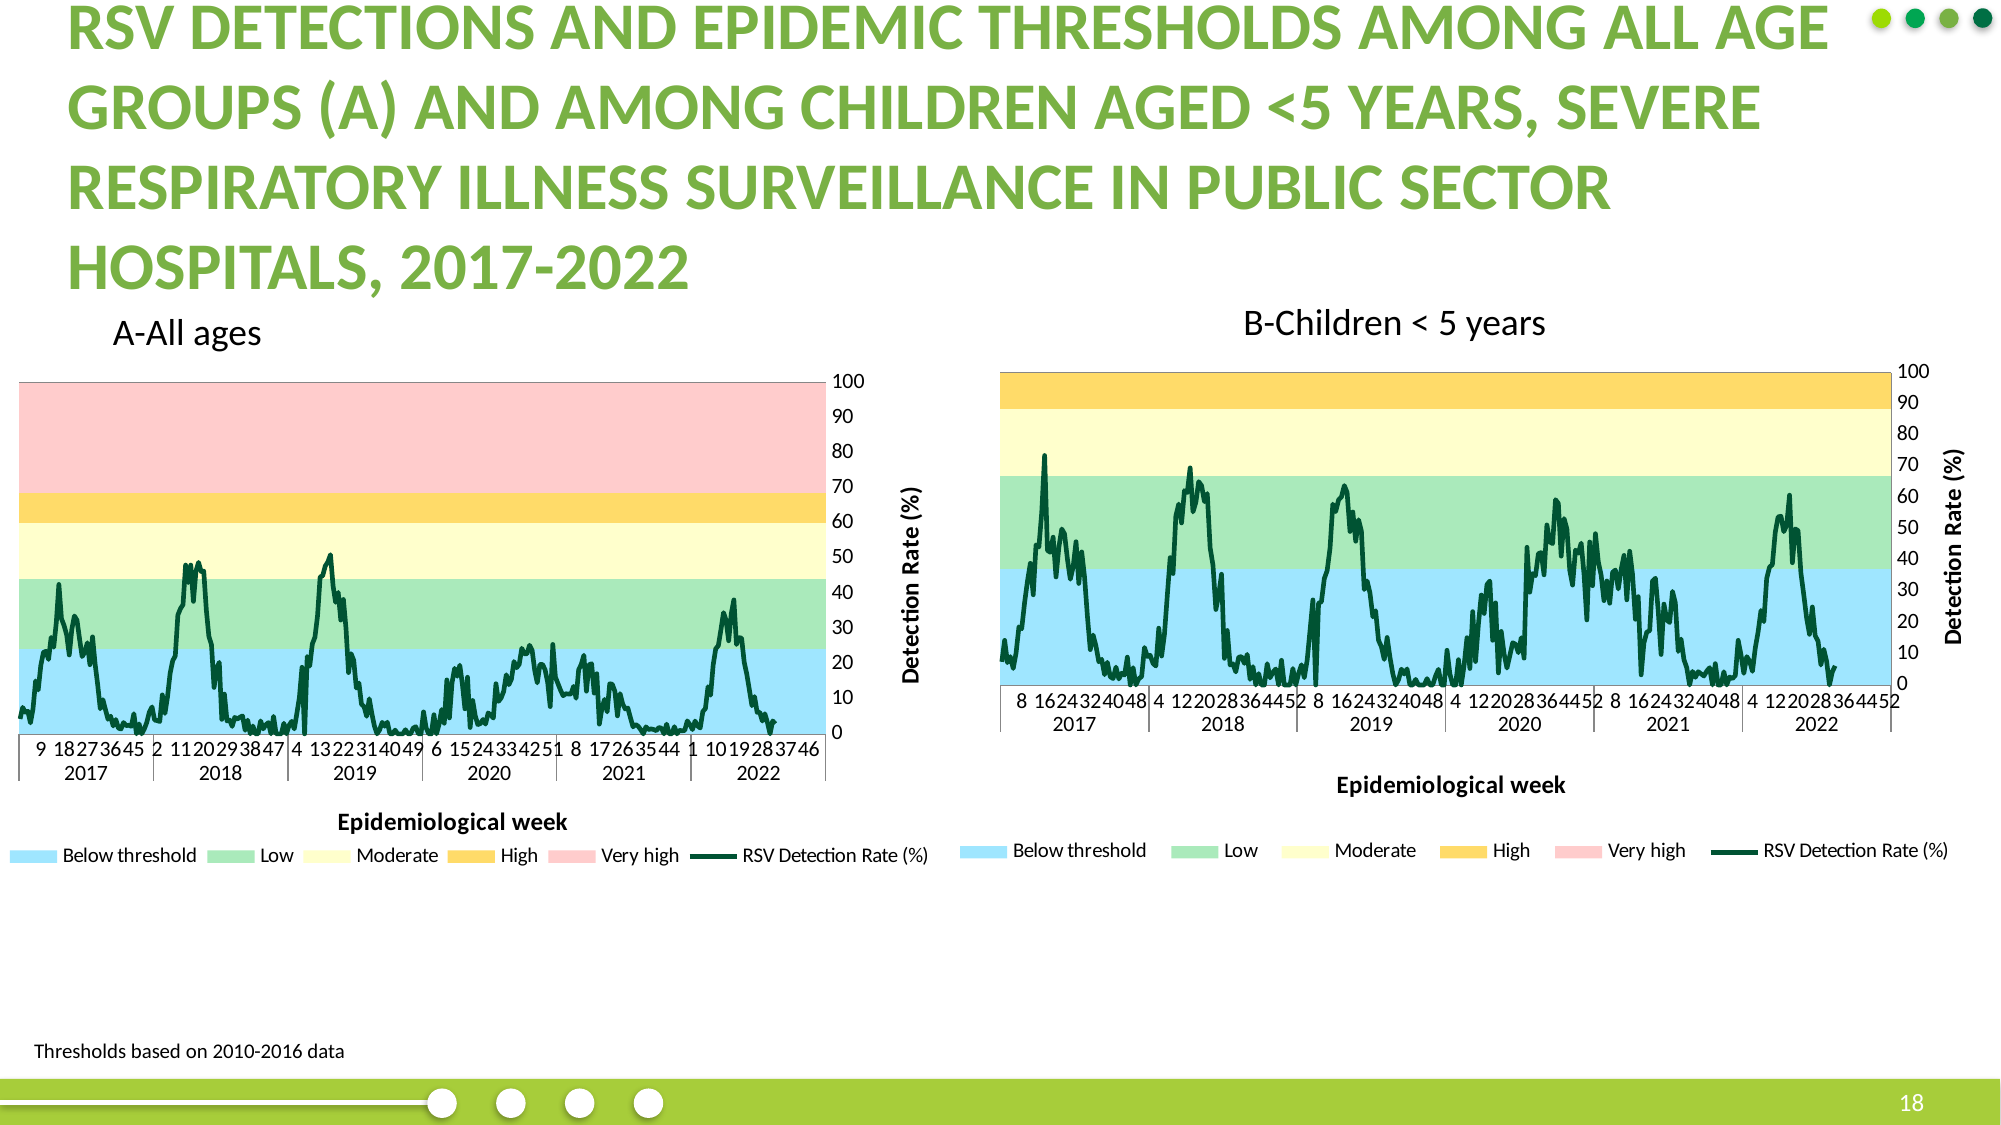

# RSV detections and epidemic thresholds among all age groups (A) and among children aged <5 years, severe respiratory illness surveillance in public sector hospitals, 2017-2022
B-Children < 5 years
A-All ages

### Chart

| Category | Below threshold | Low | Moderate | High | Very high | RSV Detection Rate (%) |
|---|---|---|---|---|---|---|
| 1 | 29.74 | 23.84 | 17.22 | 9.27 | 19.93 | 7.4074074074074066 |
| 2 | 29.74 | 23.84 | 17.22 | 9.27 | 19.93 | 14.285714285714285 |
| 3 | 29.74 | 23.84 | 17.22 | 9.27 | 19.93 | 7.142857142857142 |
| 4 | 29.74 | 23.84 | 17.22 | 9.27 | 19.93 | 9.090909090909092 |
| 5 | 29.74 | 23.84 | 17.22 | 9.27 | 19.93 | 5.263157894736842 |
| 6 | 29.74 | 23.84 | 17.22 | 9.27 | 19.93 | 10.16949152542373 |
| 7 | 29.74 | 23.84 | 17.22 | 9.27 | 19.93 | 18.64406779661017 |
| 8 | 29.74 | 23.84 | 17.22 | 9.27 | 19.93 | 18.0 |
| 9 | 29.74 | 23.84 | 17.22 | 9.27 | 19.93 | 26.41509433962264 |
| 10 | 29.74 | 23.84 | 17.22 | 9.27 | 19.93 | 33.33333333333333 |
| 11 | 29.74 | 23.84 | 17.22 | 9.27 | 19.93 | 38.983050847457626 |
| 12 | 29.74 | 23.84 | 17.22 | 9.27 | 19.93 | 28.888888888888886 |
| 13 | 29.74 | 23.84 | 17.22 | 9.27 | 19.93 | 44.89795918367347 |
| 14 | 29.74 | 23.84 | 17.22 | 9.27 | 19.93 | 44.18604651162791 |
| 15 | 29.74 | 23.84 | 17.22 | 9.27 | 19.93 | 55.26315789473685 |
| 16 | 29.74 | 23.84 | 17.22 | 9.27 | 19.93 | 73.52941176470588 |
| 17 | 29.74 | 23.84 | 17.22 | 9.27 | 19.93 | 43.13725490196079 |
| 18 | 29.74 | 23.84 | 17.22 | 9.27 | 19.93 | 42.5 |
| 19 | 29.74 | 23.84 | 17.22 | 9.27 | 19.93 | 47.368421052631575 |
| 20 | 29.74 | 23.84 | 17.22 | 9.27 | 19.93 | 34.61538461538461 |
| 21 | 29.74 | 23.84 | 17.22 | 9.27 | 19.93 | 44.11764705882353 |
| 22 | 29.74 | 23.84 | 17.22 | 9.27 | 19.93 | 50.0 |
| 23 | 29.74 | 23.84 | 17.22 | 9.27 | 19.93 | 48.4375 |
| 24 | 29.74 | 23.84 | 17.22 | 9.27 | 19.93 | 40.35087719298245 |
| 25 | 29.74 | 23.84 | 17.22 | 9.27 | 19.93 | 33.87096774193548 |
| 26 | 29.74 | 23.84 | 17.22 | 9.27 | 19.93 | 37.83783783783784 |
| 27 | 29.74 | 23.84 | 17.22 | 9.27 | 19.93 | 45.90163934426229 |
| 28 | 29.74 | 23.84 | 17.22 | 9.27 | 19.93 | 32.53012048192771 |
| 29 | 29.74 | 23.84 | 17.22 | 9.27 | 19.93 | 42.62295081967213 |
| 30 | 29.74 | 23.84 | 17.22 | 9.27 | 19.93 | 34.61538461538461 |
| 31 | 29.74 | 23.84 | 17.22 | 9.27 | 19.93 | 21.91780821917808 |
| 32 | 29.74 | 23.84 | 17.22 | 9.27 | 19.93 | 11.320754716981133 |
| 33 | 29.74 | 23.84 | 17.22 | 9.27 | 19.93 | 16.0 |
| 34 | 29.74 | 23.84 | 17.22 | 9.27 | 19.93 | 12.5 |
| 35 | 29.74 | 23.84 | 17.22 | 9.27 | 19.93 | 7.4074074074074066 |
| 36 | 29.74 | 23.84 | 17.22 | 9.27 | 19.93 | 8.21917808219178 |
| 37 | 29.74 | 23.84 | 17.22 | 9.27 | 19.93 | 3.278688524590164 |
| 38 | 29.74 | 23.84 | 17.22 | 9.27 | 19.93 | 7.2727272727272725 |
| 39 | 29.74 | 23.84 | 17.22 | 9.27 | 19.93 | 2.631578947368421 |
| 40 | 29.74 | 23.84 | 17.22 | 9.27 | 19.93 | 2.0408163265306123 |
| 41 | 29.74 | 23.84 | 17.22 | 9.27 | 19.93 | 5.714285714285714 |
| 42 | 29.74 | 23.84 | 17.22 | 9.27 | 19.93 | 1.9230769230769231 |
| 43 | 29.74 | 23.84 | 17.22 | 9.27 | 19.93 | 3.7735849056603774 |
| 44 | 29.74 | 23.84 | 17.22 | 9.27 | 19.93 | 3.1746031746031744 |
| 45 | 29.74 | 23.84 | 17.22 | 9.27 | 19.93 | 8.928571428571429 |
| 46 | 29.74 | 23.84 | 17.22 | 9.27 | 19.93 | 0.0 |
| 47 | 29.74 | 23.84 | 17.22 | 9.27 | 19.93 | 5.555555555555555 |
| 48 | 29.74 | 23.84 | 17.22 | 9.27 | 19.93 | 0.0 |
| 49 | 29.74 | 23.84 | 17.22 | 9.27 | 19.93 | 2.0 |
| 50 | 29.74 | 23.84 | 17.22 | 9.27 | 19.93 | 2.7027027027027026 |
| 51 | 29.74 | 23.84 | 17.22 | 9.27 | 19.93 | 12.0 |
| 52 | 29.74 | 23.84 | 17.22 | 9.27 | 19.93 | 9.090909090909092 |
| 1 | 29.74 | 23.84 | 17.22 | 9.27 | 19.93 | 9.523809523809524 |
| 2 | 29.74 | 23.84 | 17.22 | 9.27 | 19.93 | 6.896551724137931 |
| 3 | 29.74 | 23.84 | 17.22 | 9.27 | 19.93 | 6.0606060606060606 |
| 4 | 29.74 | 23.84 | 17.22 | 9.27 | 19.93 | 18.181818181818183 |
| 5 | 29.74 | 23.84 | 17.22 | 9.27 | 19.93 | 9.25925925925926 |
| 6 | 29.74 | 23.84 | 17.22 | 9.27 | 19.93 | 16.176470588235293 |
| 7 | 29.74 | 23.84 | 17.22 | 9.27 | 19.93 | 28.846153846153843 |
| 8 | 29.74 | 23.84 | 17.22 | 9.27 | 19.93 | 40.816326530612244 |
| 9 | 29.74 | 23.84 | 17.22 | 9.27 | 19.93 | 35.714285714285715 |
| 10 | 29.74 | 23.84 | 17.22 | 9.27 | 19.93 | 54.166666666666664 |
| 11 | 29.74 | 23.84 | 17.22 | 9.27 | 19.93 | 57.971014492753625 |
| 12 | 29.74 | 23.84 | 17.22 | 9.27 | 19.93 | 51.92307692307693 |
| 13 | 29.74 | 23.84 | 17.22 | 9.27 | 19.93 | 62.295081967213115 |
| 14 | 29.74 | 23.84 | 17.22 | 9.27 | 19.93 | 61.64383561643836 |
| 15 | 29.74 | 23.84 | 17.22 | 9.27 | 19.93 | 69.56521739130434 |
| 16 | 29.74 | 23.84 | 17.22 | 9.27 | 19.93 | 55.434782608695656 |
| 17 | 29.74 | 23.84 | 17.22 | 9.27 | 19.93 | 58.536585365853654 |
| 18 | 29.74 | 23.84 | 17.22 | 9.27 | 19.93 | 65.15151515151516 |
| 19 | 29.74 | 23.84 | 17.22 | 9.27 | 19.93 | 63.85542168674698 |
| 20 | 29.74 | 23.84 | 17.22 | 9.27 | 19.93 | 58.75 |
| 21 | 29.74 | 23.84 | 17.22 | 9.27 | 19.93 | 61.33333333333333 |
| 22 | 29.74 | 23.84 | 17.22 | 9.27 | 19.93 | 43.93939393939394 |
| 23 | 29.74 | 23.84 | 17.22 | 9.27 | 19.93 | 38.35616438356164 |
| 24 | 29.74 | 23.84 | 17.22 | 9.27 | 19.93 | 24.193548387096776 |
| 25 | 29.74 | 23.84 | 17.22 | 9.27 | 19.93 | 28.846153846153843 |
| 26 | 29.74 | 23.84 | 17.22 | 9.27 | 19.93 | 35.483870967741936 |
| 27 | 29.74 | 23.84 | 17.22 | 9.27 | 19.93 | 8.51063829787234 |
| 28 | 29.74 | 23.84 | 17.22 | 9.27 | 19.93 | 17.46031746031746 |
| 29 | 29.74 | 23.84 | 17.22 | 9.27 | 19.93 | 6.382978723404255 |
| 30 | 29.74 | 23.84 | 17.22 | 9.27 | 19.93 | 6.779661016949152 |
| 31 | 29.74 | 23.84 | 17.22 | 9.27 | 19.93 | 4.166666666666666 |
| 32 | 29.74 | 23.84 | 17.22 | 9.27 | 19.93 | 8.88888888888889 |
| 33 | 29.74 | 23.84 | 17.22 | 9.27 | 19.93 | 9.090909090909092 |
| 34 | 29.74 | 23.84 | 17.22 | 9.27 | 19.93 | 6.896551724137931 |
| 35 | 29.74 | 23.84 | 17.22 | 9.27 | 19.93 | 9.803921568627452 |
| 36 | 29.74 | 23.84 | 17.22 | 9.27 | 19.93 | 1.7857142857142856 |
| 37 | 29.74 | 23.84 | 17.22 | 9.27 | 19.93 | 5.88235294117647 |
| 38 | 29.74 | 23.84 | 17.22 | 9.27 | 19.93 | 0.0 |
| 39 | 29.74 | 23.84 | 17.22 | 9.27 | 19.93 | 3.6363636363636362 |
| 40 | 29.74 | 23.84 | 17.22 | 9.27 | 19.93 | 0.0 |
| 41 | 29.74 | 23.84 | 17.22 | 9.27 | 19.93 | 0.0 |
| 42 | 29.74 | 23.84 | 17.22 | 9.27 | 19.93 | 6.8181818181818175 |
| 43 | 29.74 | 23.84 | 17.22 | 9.27 | 19.93 | 2.272727272727273 |
| 44 | 29.74 | 23.84 | 17.22 | 9.27 | 19.93 | 4.081632653061225 |
| 45 | 29.74 | 23.84 | 17.22 | 9.27 | 19.93 | 5.128205128205128 |
| 46 | 29.74 | 23.84 | 17.22 | 9.27 | 19.93 | 0.0 |
| 47 | 29.74 | 23.84 | 17.22 | 9.27 | 19.93 | 7.894736842105263 |
| 48 | 29.74 | 23.84 | 17.22 | 9.27 | 19.93 | 0.0 |
| 49 | 29.74 | 23.84 | 17.22 | 9.27 | 19.93 | 0.0 |
| 50 | 29.74 | 23.84 | 17.22 | 9.27 | 19.93 | 0.0 |
| 51 | 29.74 | 23.84 | 17.22 | 9.27 | 19.93 | 5.263157894736842 |
| 52 | 29.74 | 23.84 | 17.22 | 9.27 | 19.93 | 0.0 |
| 1 | 29.74 | 23.84 | 17.22 | 9.27 | 19.93 | 3.7037037037037033 |
| 2 | 29.74 | 23.84 | 17.22 | 9.27 | 19.93 | 6.451612903225806 |
| 3 | 29.74 | 23.84 | 17.22 | 9.27 | 19.93 | 2.3255813953488373 |
| 4 | 29.74 | 23.84 | 17.22 | 9.27 | 19.93 | 8.0 |
| 5 | 29.74 | 23.84 | 17.22 | 9.27 | 19.93 | 17.391304347826086 |
| 6 | 29.74 | 23.84 | 17.22 | 9.27 | 19.93 | 27.27272727272727 |
| 7 | 29.74 | 23.84 | 17.22 | 9.27 | 19.93 | 0.0 |
| 8 | 29.74 | 23.84 | 17.22 | 9.27 | 19.93 | 26.21359223300971 |
| 9 | 29.74 | 23.84 | 17.22 | 9.27 | 19.93 | 26.666666666666668 |
| 10 | 29.74 | 23.84 | 17.22 | 9.27 | 19.93 | 34.090909090909086 |
| 11 | 29.74 | 23.84 | 17.22 | 9.27 | 19.93 | 36.61971830985916 |
| 12 | 29.74 | 23.84 | 17.22 | 9.27 | 19.93 | 43.83561643835616 |
| 13 | 29.74 | 23.84 | 17.22 | 9.27 | 19.93 | 57.95454545454546 |
| 14 | 29.74 | 23.84 | 17.22 | 9.27 | 19.93 | 55.55555555555556 |
| 15 | 29.74 | 23.84 | 17.22 | 9.27 | 19.93 | 59.34065934065934 |
| 16 | 29.74 | 23.84 | 17.22 | 9.27 | 19.93 | 60.24096385542169 |
| 17 | 29.74 | 23.84 | 17.22 | 9.27 | 19.93 | 63.888888888888886 |
| 18 | 29.74 | 23.84 | 17.22 | 9.27 | 19.93 | 61.66666666666667 |
| 19 | 29.74 | 23.84 | 17.22 | 9.27 | 19.93 | 49.18032786885246 |
| 20 | 29.74 | 23.84 | 17.22 | 9.27 | 19.93 | 55.42168674698795 |
| 21 | 29.74 | 23.84 | 17.22 | 9.27 | 19.93 | 46.05263157894737 |
| 22 | 29.74 | 23.84 | 17.22 | 9.27 | 19.93 | 52.94117647058824 |
| 23 | 29.74 | 23.84 | 17.22 | 9.27 | 19.93 | 49.333333333333336 |
| 24 | 29.74 | 23.84 | 17.22 | 9.27 | 19.93 | 30.555555555555557 |
| 25 | 29.74 | 23.84 | 17.22 | 9.27 | 19.93 | 33.33333333333333 |
| 26 | 29.74 | 23.84 | 17.22 | 9.27 | 19.93 | 29.508196721311474 |
| 27 | 29.74 | 23.84 | 17.22 | 9.27 | 19.93 | 21.818181818181817 |
| 28 | 29.74 | 23.84 | 17.22 | 9.27 | 19.93 | 23.809523809523807 |
| 29 | 29.74 | 23.84 | 17.22 | 9.27 | 19.93 | 14.285714285714285 |
| 30 | 29.74 | 23.84 | 17.22 | 9.27 | 19.93 | 12.244897959183673 |
| 31 | 29.74 | 23.84 | 17.22 | 9.27 | 19.93 | 8.16326530612245 |
| 32 | 29.74 | 23.84 | 17.22 | 9.27 | 19.93 | 15.217391304347828 |
| 33 | 29.74 | 23.84 | 17.22 | 9.27 | 19.93 | 8.928571428571429 |
| 34 | 29.74 | 23.84 | 17.22 | 9.27 | 19.93 | 3.6363636363636362 |
| 35 | 29.74 | 23.84 | 17.22 | 9.27 | 19.93 | 0.0 |
| 36 | 29.74 | 23.84 | 17.22 | 9.27 | 19.93 | 1.6666666666666667 |
| 37 | 29.74 | 23.84 | 17.22 | 9.27 | 19.93 | 5.084745762711865 |
| 38 | 29.74 | 23.84 | 17.22 | 9.27 | 19.93 | 3.508771929824561 |
| 39 | 29.74 | 23.84 | 17.22 | 9.27 | 19.93 | 5.128205128205128 |
| 40 | 29.74 | 23.84 | 17.22 | 9.27 | 19.93 | 0.0 |
| 41 | 29.74 | 23.84 | 17.22 | 9.27 | 19.93 | 0.0 |
| 42 | 29.74 | 23.84 | 17.22 | 9.27 | 19.93 | 1.7857142857142856 |
| 43 | 29.74 | 23.84 | 17.22 | 9.27 | 19.93 | 0.0 |
| 44 | 29.74 | 23.84 | 17.22 | 9.27 | 19.93 | 0.0 |
| 45 | 29.74 | 23.84 | 17.22 | 9.27 | 19.93 | 0.0 |
| 46 | 29.74 | 23.84 | 17.22 | 9.27 | 19.93 | 2.0408163265306123 |
| 47 | 29.74 | 23.84 | 17.22 | 9.27 | 19.93 | 0.0 |
| 48 | 29.74 | 23.84 | 17.22 | 9.27 | 19.93 | 0.0 |
| 49 | 29.74 | 23.84 | 17.22 | 9.27 | 19.93 | 2.941176470588235 |
| 50 | 29.74 | 23.84 | 17.22 | 9.27 | 19.93 | 5.0 |
| 51 | 29.74 | 23.84 | 17.22 | 9.27 | 19.93 | 0.0 |
| 52 | 29.74 | 23.84 | 17.22 | 9.27 | 19.93 | 0.0 |
| 1 | 29.74 | 23.84 | 17.22 | 9.27 | 19.93 | 11.11111111111111 |
| 2 | 29.74 | 23.84 | 17.22 | 9.27 | 19.93 | 3.571428571428571 |
| 3 | 29.74 | 23.84 | 17.22 | 9.27 | 19.93 | 0.0 |
| 4 | 29.74 | 23.84 | 17.22 | 9.27 | 19.93 | 0.0 |
| 5 | 29.74 | 23.84 | 17.22 | 9.27 | 19.93 | 8.108108108108109 |
| 6 | 29.74 | 23.84 | 17.22 | 9.27 | 19.93 | 0.0 |
| 7 | 29.74 | 23.84 | 17.22 | 9.27 | 19.93 | 6.451612903225806 |
| 8 | 29.74 | 23.84 | 17.22 | 9.27 | 19.93 | 15.151515151515152 |
| 9 | 29.74 | 23.84 | 17.22 | 9.27 | 19.93 | 5.263157894736842 |
| 10 | 29.74 | 23.84 | 17.22 | 9.27 | 19.93 | 23.52941176470588 |
| 11 | 29.74 | 23.84 | 17.22 | 9.27 | 19.93 | 7.5 |
| 12 | 29.74 | 23.84 | 17.22 | 9.27 | 19.93 | 19.565217391304348 |
| 13 | 29.74 | 23.84 | 17.22 | 9.27 | 19.93 | 28.8135593220339 |
| 14 | 29.74 | 23.84 | 17.22 | 9.27 | 19.93 | 22.916666666666664 |
| 15 | 29.74 | 23.84 | 17.22 | 9.27 | 19.93 | 32.142857142857146 |
| 16 | 29.74 | 23.84 | 17.22 | 9.27 | 19.93 | 33.33333333333333 |
| 17 | 29.74 | 23.84 | 17.22 | 9.27 | 19.93 | 14.285714285714285 |
| 18 | 29.74 | 23.84 | 17.22 | 9.27 | 19.93 | 26.31578947368421 |
| 19 | 29.74 | 23.84 | 17.22 | 9.27 | 19.93 | 3.8461538461538463 |
| 20 | 29.74 | 23.84 | 17.22 | 9.27 | 19.93 | 17.142857142857142 |
| 21 | 29.74 | 23.84 | 17.22 | 9.27 | 19.93 | 10.0 |
| 22 | 29.74 | 23.84 | 17.22 | 9.27 | 19.93 | 5.405405405405405 |
| 23 | 29.74 | 23.84 | 17.22 | 9.27 | 19.93 | 9.375 |
| 24 | 29.74 | 23.84 | 17.22 | 9.27 | 19.93 | 13.513513513513514 |
| 25 | 29.74 | 23.84 | 17.22 | 9.27 | 19.93 | 13.043478260869565 |
| 26 | 29.74 | 23.84 | 17.22 | 9.27 | 19.93 | 10.344827586206897 |
| 27 | 29.74 | 23.84 | 17.22 | 9.27 | 19.93 | 15.151515151515152 |
| 28 | 29.74 | 23.84 | 17.22 | 9.27 | 19.93 | 8.571428571428571 |
| 29 | 29.74 | 23.84 | 17.22 | 9.27 | 19.93 | 44.11764705882353 |
| 30 | 29.74 | 23.84 | 17.22 | 9.27 | 19.93 | 29.72972972972973 |
| 31 | 29.74 | 23.84 | 17.22 | 9.27 | 19.93 | 35.714285714285715 |
| 32 | 29.74 | 23.84 | 17.22 | 9.27 | 19.93 | 35.0 |
| 33 | 29.74 | 23.84 | 17.22 | 9.27 | 19.93 | 42.10526315789473 |
| 34 | 29.74 | 23.84 | 17.22 | 9.27 | 19.93 | 42.42424242424242 |
| 35 | 29.74 | 23.84 | 17.22 | 9.27 | 19.93 | 35.294117647058826 |
| 36 | 29.74 | 23.84 | 17.22 | 9.27 | 19.93 | 51.28205128205128 |
| 37 | 29.74 | 23.84 | 17.22 | 9.27 | 19.93 | 45.83333333333333 |
| 38 | 29.74 | 23.84 | 17.22 | 9.27 | 19.93 | 45.28301886792453 |
| 39 | 29.74 | 23.84 | 17.22 | 9.27 | 19.93 | 59.375 |
| 40 | 29.74 | 23.84 | 17.22 | 9.27 | 19.93 | 58.139534883720934 |
| 41 | 29.74 | 23.84 | 17.22 | 9.27 | 19.93 | 41.269841269841265 |
| 42 | 29.74 | 23.84 | 17.22 | 9.27 | 19.93 | 53.333333333333336 |
| 43 | 29.74 | 23.84 | 17.22 | 9.27 | 19.93 | 50.0 |
| 44 | 29.74 | 23.84 | 17.22 | 9.27 | 19.93 | 36.666666666666664 |
| 45 | 29.74 | 23.84 | 17.22 | 9.27 | 19.93 | 32.0 |
| 46 | 29.74 | 23.84 | 17.22 | 9.27 | 19.93 | 43.24324324324324 |
| 47 | 29.74 | 23.84 | 17.22 | 9.27 | 19.93 | 42.22222222222222 |
| 48 | 29.74 | 23.84 | 17.22 | 9.27 | 19.93 | 45.45454545454545 |
| 49 | 29.74 | 23.84 | 17.22 | 9.27 | 19.93 | 35.483870967741936 |
| 50 | 29.74 | 23.84 | 17.22 | 9.27 | 19.93 | 20.833333333333336 |
| 51 | 29.74 | 23.84 | 17.22 | 9.27 | 19.93 | 45.83333333333333 |
| 52 | 29.74 | 23.84 | 17.22 | 9.27 | 19.93 | 31.818181818181817 |
| 1 | 29.74 | 23.84 | 17.22 | 9.27 | 19.93 | 48.484848484848484 |
| 2 | 29.74 | 23.84 | 17.22 | 9.27 | 19.93 | 39.39393939393939 |
| 3 | 29.74 | 23.84 | 17.22 | 9.27 | 19.93 | 35.294117647058826 |
| 4 | 29.74 | 23.84 | 17.22 | 9.27 | 19.93 | 27.027027027027028 |
| 5 | 29.74 | 23.84 | 17.22 | 9.27 | 19.93 | 33.33333333333333 |
| 6 | 29.74 | 23.84 | 17.22 | 9.27 | 19.93 | 26.190476190476193 |
| 7 | 29.74 | 23.84 | 17.22 | 9.27 | 19.93 | 36.11111111111111 |
| 8 | 29.74 | 23.84 | 17.22 | 9.27 | 19.93 | 36.84210526315789 |
| 9 | 29.74 | 23.84 | 17.22 | 9.27 | 19.93 | 30.76923076923077 |
| 10 | 29.74 | 23.84 | 17.22 | 9.27 | 19.93 | 36.95652173913043 |
| 11 | 29.74 | 23.84 | 17.22 | 9.27 | 19.93 | 41.509433962264154 |
| 12 | 29.74 | 23.84 | 17.22 | 9.27 | 19.93 | 27.27272727272727 |
| 13 | 29.74 | 23.84 | 17.22 | 9.27 | 19.93 | 42.857142857142854 |
| 14 | 29.74 | 23.84 | 17.22 | 9.27 | 19.93 | 35.483870967741936 |
| 15 | 29.74 | 23.84 | 17.22 | 9.27 | 19.93 | 21.052631578947366 |
| 16 | 29.74 | 23.84 | 17.22 | 9.27 | 19.93 | 28.30188679245283 |
| 17 | 29.74 | 23.84 | 17.22 | 9.27 | 19.93 | 3.225806451612903 |
| 18 | 29.74 | 23.84 | 17.22 | 9.27 | 19.93 | 13.461538461538462 |
| 19 | 29.74 | 23.84 | 17.22 | 9.27 | 19.93 | 16.94915254237288 |
| 20 | 29.74 | 23.84 | 17.22 | 9.27 | 19.93 | 17.391304347826086 |
| 21 | 29.74 | 23.84 | 17.22 | 9.27 | 19.93 | 33.3333333333333 |
| 22 | 29.74 | 23.84 | 17.22 | 9.27 | 19.93 | 34.21052631578947 |
| 23 | 29.74 | 23.84 | 17.22 | 9.27 | 19.93 | 23.88059701492537 |
| 24 | 29.74 | 23.84 | 17.22 | 9.27 | 19.93 | 9.75609756097561 |
| 25 | 29.74 | 23.84 | 17.22 | 9.27 | 19.93 | 25.925925925925924 |
| 26 | 29.74 | 23.84 | 17.22 | 9.27 | 19.93 | 20.833333333333336 |
| 27 | 29.74 | 23.84 | 17.22 | 9.27 | 19.93 | 20.0 |
| 28 | 29.74 | 23.84 | 17.22 | 9.27 | 19.93 | 30.0 |
| 29 | 29.74 | 23.84 | 17.22 | 9.27 | 19.93 | 26.31578947368421 |
| 30 | 29.74 | 23.84 | 17.22 | 9.27 | 19.93 | 10.714285714285714 |
| 31 | 29.74 | 23.84 | 17.22 | 9.27 | 19.93 | 14.705882352941178 |
| 32 | 29.74 | 23.84 | 17.22 | 9.27 | 19.93 | 8.108108108108109 |
| 33 | 29.74 | 23.84 | 17.22 | 9.27 | 19.93 | 5.555555555555555 |
| 34 | 29.74 | 23.84 | 17.22 | 9.27 | 19.93 | 0.0 |
| 35 | 29.74 | 23.84 | 17.22 | 9.27 | 19.93 | 4.3478260869565215 |
| 36 | 29.74 | 23.84 | 17.22 | 9.27 | 19.93 | 2.4390243902439024 |
| 37 | 29.74 | 23.84 | 17.22 | 9.27 | 19.93 | 4.25531914893617 |
| 38 | 29.74 | 23.84 | 17.22 | 9.27 | 19.93 | 3.571428571428571 |
| 39 | 29.74 | 23.84 | 17.22 | 9.27 | 19.93 | 2.857142857142857 |
| 40 | 29.74 | 23.84 | 17.22 | 9.27 | 19.93 | 4.444444444444445 |
| 41 | 29.74 | 23.84 | 17.22 | 9.27 | 19.93 | 5.555555555555555 |
| 42 | 29.74 | 23.84 | 17.22 | 9.27 | 19.93 | 0.0 |
| 43 | 29.74 | 23.84 | 17.22 | 9.27 | 19.93 | 6.8181818181818175 |
| 44 | 29.74 | 23.84 | 17.22 | 9.27 | 19.93 | 0.0 |
| 45 | 29.74 | 23.84 | 17.22 | 9.27 | 19.93 | 0.0 |
| 46 | 29.74 | 23.84 | 17.22 | 9.27 | 19.93 | 4.225352112676056 |
| 47 | 29.74 | 23.84 | 17.22 | 9.27 | 19.93 | 0.0 |
| 48 | 29.74 | 23.84 | 17.22 | 9.27 | 19.93 | 2.564102564102564 |
| 49 | 29.74 | 23.84 | 17.22 | 9.27 | 19.93 | 2.0408163265306123 |
| 50 | 29.74 | 23.84 | 17.22 | 9.27 | 19.93 | 3.0303030303030303 |
| 51 | 29.74 | 23.84 | 17.22 | 9.27 | 19.93 | 14.285714285714285 |
| 52 | 29.74 | 23.84 | 17.22 | 9.27 | 19.93 | 9.523809523809524 |
| 1 | 29.74 | 23.84 | 17.22 | 9.27 | 19.93 | 3.7037037037037033 |
| 2 | 29.74 | 23.84 | 17.22 | 9.27 | 19.93 | 9.090909090909092 |
| 3 | 29.74 | 23.84 | 17.22 | 9.27 | 19.93 | 7.6923076923076925 |
| 4 | 29.74 | 23.84 | 17.22 | 9.27 | 19.93 | 4.3478260869565215 |
| 5 | 29.74 | 23.84 | 17.22 | 9.27 | 19.93 | 11.864406779661017 |
| 6 | 29.74 | 23.84 | 17.22 | 9.27 | 19.93 | 17.02127659574468 |
| 7 | 29.74 | 23.84 | 17.22 | 9.27 | 19.93 | 23.88059701492537 |
| 8 | 29.74 | 23.84 | 17.22 | 9.27 | 19.93 | 20.28985507246377 |
| 9 | 29.74 | 23.84 | 17.22 | 9.27 | 19.93 | 34.146341463414636 |
| 10 | 29.74 | 23.84 | 17.22 | 9.27 | 19.93 | 37.80487804878049 |
| 11 | 29.74 | 23.84 | 17.22 | 9.27 | 19.93 | 38.54166666666667 |
| 12 | 29.74 | 23.84 | 17.22 | 9.27 | 19.93 | 48.888888888888886 |
| 13 | 29.74 | 23.84 | 17.22 | 9.27 | 19.93 | 53.84615384615385 |
| 14 | 29.74 | 23.84 | 17.22 | 9.27 | 19.93 | 54.054054054054056 |
| 15 | 29.74 | 23.84 | 17.22 | 9.27 | 19.93 | 49.122807017543856 |
| 16 | 29.74 | 23.84 | 17.22 | 9.27 | 19.93 | 51.162790697674424 |
| 17 | 29.74 | 23.84 | 17.22 | 9.27 | 19.93 | 60.810810810810814 |
| 18 | 29.74 | 23.84 | 17.22 | 9.27 | 19.93 | 39.175257731958766 |
| 19 | 29.74 | 23.84 | 17.22 | 9.27 | 19.93 | 50.0 |
| 20 | 29.74 | 23.84 | 17.22 | 9.27 | 19.93 | 49.48453608247423 |
| 21 | 29.74 | 23.84 | 17.22 | 9.27 | 19.93 | 35.78947368421053 |
| 22 | 29.74 | 23.84 | 17.22 | 9.27 | 19.93 | 28.888888888888886 |
| 23 | 29.74 | 23.84 | 17.22 | 9.27 | 19.93 | 21.35922330097087 |
| 24 | 29.74 | 23.84 | 17.22 | 9.27 | 19.93 | 16.216216216216218 |
| 25 | 29.74 | 23.84 | 17.22 | 9.27 | 19.93 | 25.0 |
| 26 | 29.74 | 23.84 | 17.22 | 9.27 | 19.93 | 15.789473684210526 |
| 27 | 29.74 | 23.84 | 17.22 | 9.27 | 19.93 | 14.000000000000002 |
| 28 | 29.74 | 23.84 | 17.22 | 9.27 | 19.93 | 6.382978723404255 |
| 29 | 29.74 | 23.84 | 17.22 | 9.27 | 19.93 | 11.428571428571429 |
| 30 | 29.74 | 23.84 | 17.22 | 9.27 | 19.93 | 7.547169811320755 |
| 31 | 29.74 | 23.84 | 17.22 | 9.27 | 19.93 | 0.0 |
| 32 | 29.74 | 23.84 | 17.22 | 9.27 | 19.93 | 4.25531914893617 |
| 33 | 29.74 | 23.84 | 17.22 | 9.27 | 19.93 | 6.122448979591836 |
| 34 | 29.74 | 23.84 | 17.22 | 9.27 | 19.93 | None |
| 35 | 29.74 | 23.84 | 17.22 | 9.27 | 19.93 | None |
| 36 | 29.74 | 23.84 | 17.22 | 9.27 | 19.93 | None |
| 37 | 29.74 | 23.84 | 17.22 | 9.27 | 19.93 | None |
| 38 | 29.74 | 23.84 | 17.22 | 9.27 | 19.93 | None |
| 39 | 29.74 | 23.84 | 17.22 | 9.27 | 19.93 | None |
| 40 | 29.74 | 23.84 | 17.22 | 9.27 | 19.93 | None |
| 41 | 29.74 | 23.84 | 17.22 | 9.27 | 19.93 | None |
| 42 | 29.74 | 23.84 | 17.22 | 9.27 | 19.93 | None |
| 43 | 29.74 | 23.84 | 17.22 | 9.27 | 19.93 | None |
| 44 | 29.74 | 23.84 | 17.22 | 9.27 | 19.93 | None |
| 45 | 29.74 | 23.84 | 17.22 | 9.27 | 19.93 | None |
| 46 | 29.74 | 23.84 | 17.22 | 9.27 | 19.93 | None |
| 47 | 29.74 | 23.84 | 17.22 | 9.27 | 19.93 | None |
| 48 | 29.74 | 23.84 | 17.22 | 9.27 | 19.93 | None |
| 49 | 29.74 | 23.84 | 17.22 | 9.27 | 19.93 | None |
| 50 | 29.74 | 23.84 | 17.22 | 9.27 | 19.93 | None |
| 51 | 29.74 | 23.84 | 17.22 | 9.27 | 19.93 | None |
| 52 | 29.74 | 23.84 | 17.22 | 9.27 | 19.93 | None |

### Chart

| Category | Below threshold | Low | Moderate | High | Very high | RSV Detection Rate (%) |
|---|---|---|---|---|---|---|
| 1 | 19.45 | 15.8 | 12.74 | 7.02 | 44.99 | 4.25531914893617 |
| 2 | 19.45 | 15.8 | 12.74 | 7.02 | 44.99 | 7.547169811320755 |
| 3 | 19.45 | 15.8 | 12.74 | 7.02 | 44.99 | 6.172839506172839 |
| 4 | 19.45 | 15.8 | 12.74 | 7.02 | 44.99 | 6.451612903225806 |
| 5 | 19.45 | 15.8 | 12.74 | 7.02 | 44.99 | 3.125 |
| 6 | 19.45 | 15.8 | 12.74 | 7.02 | 44.99 | 7.142857142857142 |
| 7 | 19.45 | 15.8 | 12.74 | 7.02 | 44.99 | 15.11627906976744 |
| 8 | 19.45 | 15.8 | 12.74 | 7.02 | 44.99 | 12.5 |
| 9 | 19.45 | 15.8 | 12.74 | 7.02 | 44.99 | 19.480519480519483 |
| 10 | 19.45 | 15.8 | 12.74 | 7.02 | 44.99 | 23.232323232323232 |
| 11 | 19.45 | 15.8 | 12.74 | 7.02 | 44.99 | 23.52941176470588 |
| 12 | 19.45 | 15.8 | 12.74 | 7.02 | 44.99 | 21.21212121212121 |
| 13 | 19.45 | 15.8 | 12.74 | 7.02 | 44.99 | 27.500000000000004 |
| 14 | 19.45 | 15.8 | 12.74 | 7.02 | 44.99 | 24.691358024691358 |
| 15 | 19.45 | 15.8 | 12.74 | 7.02 | 44.99 | 31.88405797101449 |
| 16 | 19.45 | 15.8 | 12.74 | 7.02 | 44.99 | 42.62295081967213 |
| 17 | 19.45 | 15.8 | 12.74 | 7.02 | 44.99 | 32.83582089552239 |
| 18 | 19.45 | 15.8 | 12.74 | 7.02 | 44.99 | 30.909090909090907 |
| 19 | 19.45 | 15.8 | 12.74 | 7.02 | 44.99 | 28.225806451612907 |
| 20 | 19.45 | 15.8 | 12.74 | 7.02 | 44.99 | 22.48062015503876 |
| 21 | 19.45 | 15.8 | 12.74 | 7.02 | 44.99 | 29.807692307692307 |
| 22 | 19.45 | 15.8 | 12.74 | 7.02 | 44.99 | 33.6363636363636 |
| 23 | 19.45 | 15.8 | 12.74 | 7.02 | 44.99 | 32.407407407407405 |
| 24 | 19.45 | 15.8 | 12.74 | 7.02 | 44.99 | 26.96629213483146 |
| 25 | 19.45 | 15.8 | 12.74 | 7.02 | 44.99 | 22.033898305084744 |
| 26 | 19.45 | 15.8 | 12.74 | 7.02 | 44.99 | 23.25581395348837 |
| 27 | 19.45 | 15.8 | 12.74 | 7.02 | 44.99 | 25.961538461538463 |
| 28 | 19.45 | 15.8 | 12.74 | 7.02 | 44.99 | 19.708029197080293 |
| 29 | 19.45 | 15.8 | 12.74 | 7.02 | 44.99 | 27.659574468085108 |
| 30 | 19.45 | 15.8 | 12.74 | 7.02 | 44.99 | 20.0 |
| 31 | 19.45 | 15.8 | 12.74 | 7.02 | 44.99 | 14.035087719298245 |
| 32 | 19.45 | 15.8 | 12.74 | 7.02 | 44.99 | 7.142857142857142 |
| 33 | 19.45 | 15.8 | 12.74 | 7.02 | 44.99 | 9.75609756097561 |
| 34 | 19.45 | 15.8 | 12.74 | 7.02 | 44.99 | 6.896551724137931 |
| 35 | 19.45 | 15.8 | 12.74 | 7.02 | 44.99 | 4.166666666666666 |
| 36 | 19.45 | 15.8 | 12.74 | 7.02 | 44.99 | 5.042016806722689 |
| 37 | 19.45 | 15.8 | 12.74 | 7.02 | 44.99 | 2.247191011235955 |
| 38 | 19.45 | 15.8 | 12.74 | 7.02 | 44.99 | 4.081632653061225 |
| 39 | 19.45 | 15.8 | 12.74 | 7.02 | 44.99 | 1.639344262295082 |
| 40 | 19.45 | 15.8 | 12.74 | 7.02 | 44.99 | 1.36986301369863 |
| 41 | 19.45 | 15.8 | 12.74 | 7.02 | 44.99 | 3.225806451612903 |
| 42 | 19.45 | 15.8 | 12.74 | 7.02 | 44.99 | 2.3255813953488373 |
| 43 | 19.45 | 15.8 | 12.74 | 7.02 | 44.99 | 2.4691358024691357 |
| 44 | 19.45 | 15.8 | 12.74 | 7.02 | 44.99 | 2.127659574468085 |
| 45 | 19.45 | 15.8 | 12.74 | 7.02 | 44.99 | 5.747126436781609 |
| 46 | 19.45 | 15.8 | 12.74 | 7.02 | 44.99 | 0.0 |
| 47 | 19.45 | 15.8 | 12.74 | 7.02 | 44.99 | 2.857142857142857 |
| 48 | 19.45 | 15.8 | 12.74 | 7.02 | 44.99 | 0.0 |
| 49 | 19.45 | 15.8 | 12.74 | 7.02 | 44.99 | 1.36986301369863 |
| 50 | 19.45 | 15.8 | 12.74 | 7.02 | 44.99 | 3.278688524590164 |
| 51 | 19.45 | 15.8 | 12.74 | 7.02 | 44.99 | 6.25 |
| 52 | 19.45 | 15.8 | 12.74 | 7.02 | 44.99 | 7.6923076923076925 |
| 1 | 19.45 | 15.8 | 12.74 | 7.02 | 44.99 | 3.9215686274509802 |
| 2 | 19.45 | 15.8 | 12.74 | 7.02 | 44.99 | 3.7735849056603774 |
| 3 | 19.45 | 15.8 | 12.74 | 7.02 | 44.99 | 3.508771929824561 |
| 4 | 19.45 | 15.8 | 12.74 | 7.02 | 44.99 | 11.11111111111111 |
| 5 | 19.45 | 15.8 | 12.74 | 7.02 | 44.99 | 5.813953488372093 |
| 6 | 19.45 | 15.8 | 12.74 | 7.02 | 44.99 | 10.619469026548673 |
| 7 | 19.45 | 15.8 | 12.74 | 7.02 | 44.99 | 17.24137931034483 |
| 8 | 19.45 | 15.8 | 12.74 | 7.02 | 44.99 | 20.833333333333336 |
| 9 | 19.45 | 15.8 | 12.74 | 7.02 | 44.99 | 22.22222222222222 |
| 10 | 19.45 | 15.8 | 12.74 | 7.02 | 44.99 | 33.89830508474576 |
| 11 | 19.45 | 15.8 | 12.74 | 7.02 | 44.99 | 35.714285714285715 |
| 12 | 19.45 | 15.8 | 12.74 | 7.02 | 44.99 | 36.84210526315789 |
| 13 | 19.45 | 15.8 | 12.74 | 7.02 | 44.99 | 48.148148148148145 |
| 14 | 19.45 | 15.8 | 12.74 | 7.02 | 44.99 | 43.11926605504588 |
| 15 | 19.45 | 15.8 | 12.74 | 7.02 | 44.99 | 48.148148148148145 |
| 16 | 19.45 | 15.8 | 12.74 | 7.02 | 44.99 | 37.76223776223776 |
| 17 | 19.45 | 15.8 | 12.74 | 7.02 | 44.99 | 46.36363636363636 |
| 18 | 19.45 | 15.8 | 12.74 | 7.02 | 44.99 | 48.888888888888886 |
| 19 | 19.45 | 15.8 | 12.74 | 7.02 | 44.99 | 46.28099173553719 |
| 20 | 19.45 | 15.8 | 12.74 | 7.02 | 44.99 | 46.42857142857143 |
| 21 | 19.45 | 15.8 | 12.74 | 7.02 | 44.99 | 35.294117647058826 |
| 22 | 19.45 | 15.8 | 12.74 | 7.02 | 44.99 | 27.77777777777778 |
| 23 | 19.45 | 15.8 | 12.74 | 7.02 | 44.99 | 25.40983606557377 |
| 24 | 19.45 | 15.8 | 12.74 | 7.02 | 44.99 | 13.223140495867769 |
| 25 | 19.45 | 15.8 | 12.74 | 7.02 | 44.99 | 18.75 |
| 26 | 19.45 | 15.8 | 12.74 | 7.02 | 44.99 | 20.37037037037037 |
| 27 | 19.45 | 15.8 | 12.74 | 7.02 | 44.99 | 4.123711340206185 |
| 28 | 19.45 | 15.8 | 12.74 | 7.02 | 44.99 | 11.34020618556701 |
| 29 | 19.45 | 15.8 | 12.74 | 7.02 | 44.99 | 3.6585365853658534 |
| 30 | 19.45 | 15.8 | 12.74 | 7.02 | 44.99 | 3.9603960396039604 |
| 31 | 19.45 | 15.8 | 12.74 | 7.02 | 44.99 | 2.1052631578947367 |
| 32 | 19.45 | 15.8 | 12.74 | 7.02 | 44.99 | 4.705882352941177 |
| 33 | 19.45 | 15.8 | 12.74 | 7.02 | 44.99 | 4.201680672268908 |
| 34 | 19.45 | 15.8 | 12.74 | 7.02 | 44.99 | 4.761904761904762 |
| 35 | 19.45 | 15.8 | 12.74 | 7.02 | 44.99 | 5.1020408163265305 |
| 36 | 19.45 | 15.8 | 12.74 | 7.02 | 44.99 | 1.0 |
| 37 | 19.45 | 15.8 | 12.74 | 7.02 | 44.99 | 3.9215686274509802 |
| 38 | 19.45 | 15.8 | 12.74 | 7.02 | 44.99 | 0.0 |
| 39 | 19.45 | 15.8 | 12.74 | 7.02 | 44.99 | 2.247191011235955 |
| 40 | 19.45 | 15.8 | 12.74 | 7.02 | 44.99 | 0.0 |
| 41 | 19.45 | 15.8 | 12.74 | 7.02 | 44.99 | 0.0 |
| 42 | 19.45 | 15.8 | 12.74 | 7.02 | 44.99 | 3.7037037037037033 |
| 43 | 19.45 | 15.8 | 12.74 | 7.02 | 44.99 | 1.4084507042253522 |
| 44 | 19.45 | 15.8 | 12.74 | 7.02 | 44.99 | 2.564102564102564 |
| 45 | 19.45 | 15.8 | 12.74 | 7.02 | 44.99 | 3.225806451612903 |
| 46 | 19.45 | 15.8 | 12.74 | 7.02 | 44.99 | 0.0 |
| 47 | 19.45 | 15.8 | 12.74 | 7.02 | 44.99 | 5.0 |
| 48 | 19.45 | 15.8 | 12.74 | 7.02 | 44.99 | 0.0 |
| 49 | 19.45 | 15.8 | 12.74 | 7.02 | 44.99 | 0.0 |
| 50 | 19.45 | 15.8 | 12.74 | 7.02 | 44.99 | 0.0 |
| 51 | 19.45 | 15.8 | 12.74 | 7.02 | 44.99 | 3.0303030303030303 |
| 52 | 19.45 | 15.8 | 12.74 | 7.02 | 44.99 | 0.0 |
| 1 | 19.45 | 15.8 | 12.74 | 7.02 | 44.99 | 2.4390243902439024 |
| 2 | 19.45 | 15.8 | 12.74 | 7.02 | 44.99 | 3.571428571428571 |
| 3 | 19.45 | 15.8 | 12.74 | 7.02 | 44.99 | 1.4084507042253522 |
| 4 | 19.45 | 15.8 | 12.74 | 7.02 | 44.99 | 5.714285714285714 |
| 5 | 19.45 | 15.8 | 12.74 | 7.02 | 44.99 | 10.38961038961039 |
| 6 | 19.45 | 15.8 | 12.74 | 7.02 | 44.99 | 18.9873417721519 |
| 7 | 19.45 | 15.8 | 12.74 | 7.02 | 44.99 | 0.0 |
| 8 | 19.45 | 15.8 | 12.74 | 7.02 | 44.99 | 22.058823529411764 |
| 9 | 19.45 | 15.8 | 12.74 | 7.02 | 44.99 | 19.318181818181817 |
| 10 | 19.45 | 15.8 | 12.74 | 7.02 | 44.99 | 25.64102564102564 |
| 11 | 19.45 | 15.8 | 12.74 | 7.02 | 44.99 | 27.55102040816326 |
| 12 | 19.45 | 15.8 | 12.74 | 7.02 | 44.99 | 33.65384615384615 |
| 13 | 19.45 | 15.8 | 12.74 | 7.02 | 44.99 | 44.73684210526316 |
| 14 | 19.45 | 15.8 | 12.74 | 7.02 | 44.99 | 45.09803921568628 |
| 15 | 19.45 | 15.8 | 12.74 | 7.02 | 44.99 | 47.863247863247864 |
| 16 | 19.45 | 15.8 | 12.74 | 7.02 | 44.99 | 49.01960784313725 |
| 17 | 19.45 | 15.8 | 12.74 | 7.02 | 44.99 | 51.11111111111111 |
| 18 | 19.45 | 15.8 | 12.74 | 7.02 | 44.99 | 42.22222222222222 |
| 19 | 19.45 | 15.8 | 12.74 | 7.02 | 44.99 | 37.5 |
| 20 | 19.45 | 15.8 | 12.74 | 7.02 | 44.99 | 40.33613445378151 |
| 21 | 19.45 | 15.8 | 12.74 | 7.02 | 44.99 | 32.45614035087719 |
| 22 | 19.45 | 15.8 | 12.74 | 7.02 | 44.99 | 38.31775700934579 |
| 23 | 19.45 | 15.8 | 12.74 | 7.02 | 44.99 | 30.081300813008134 |
| 24 | 19.45 | 15.8 | 12.74 | 7.02 | 44.99 | 17.46031746031746 |
| 25 | 19.45 | 15.8 | 12.74 | 7.02 | 44.99 | 22.857142857142858 |
| 26 | 19.45 | 15.8 | 12.74 | 7.02 | 44.99 | 20.930232558139537 |
| 27 | 19.45 | 15.8 | 12.74 | 7.02 | 44.99 | 13.043478260869565 |
| 28 | 19.45 | 15.8 | 12.74 | 7.02 | 44.99 | 14.492753623188406 |
| 29 | 19.45 | 15.8 | 12.74 | 7.02 | 44.99 | 8.450704225352112 |
| 30 | 19.45 | 15.8 | 12.74 | 7.02 | 44.99 | 7.777777777777778 |
| 31 | 19.45 | 15.8 | 12.74 | 7.02 | 44.99 | 5.0 |
| 32 | 19.45 | 15.8 | 12.74 | 7.02 | 44.99 | 10.0 |
| 33 | 19.45 | 15.8 | 12.74 | 7.02 | 44.99 | 5.747126436781609 |
| 34 | 19.45 | 15.8 | 12.74 | 7.02 | 44.99 | 2.2222222222222223 |
| 35 | 19.45 | 15.8 | 12.74 | 7.02 | 44.99 | 0.0 |
| 36 | 19.45 | 15.8 | 12.74 | 7.02 | 44.99 | 1.1111111111111112 |
| 37 | 19.45 | 15.8 | 12.74 | 7.02 | 44.99 | 3.296703296703297 |
| 38 | 19.45 | 15.8 | 12.74 | 7.02 | 44.99 | 2.1739130434782608 |
| 39 | 19.45 | 15.8 | 12.74 | 7.02 | 44.99 | 3.3333333333333335 |
| 40 | 19.45 | 15.8 | 12.74 | 7.02 | 44.99 | 0.0 |
| 41 | 19.45 | 15.8 | 12.74 | 7.02 | 44.99 | 0.0 |
| 42 | 19.45 | 15.8 | 12.74 | 7.02 | 44.99 | 1.0638297872340425 |
| 43 | 19.45 | 15.8 | 12.74 | 7.02 | 44.99 | 0.0 |
| 44 | 19.45 | 15.8 | 12.74 | 7.02 | 44.99 | 0.0 |
| 45 | 19.45 | 15.8 | 12.74 | 7.02 | 44.99 | 0.0 |
| 46 | 19.45 | 15.8 | 12.74 | 7.02 | 44.99 | 1.1904761904761905 |
| 47 | 19.45 | 15.8 | 12.74 | 7.02 | 44.99 | 0.0 |
| 48 | 19.45 | 15.8 | 12.74 | 7.02 | 44.99 | 0.0 |
| 49 | 19.45 | 15.8 | 12.74 | 7.02 | 44.99 | 1.639344262295082 |
| 50 | 19.45 | 15.8 | 12.74 | 7.02 | 44.99 | 2.0408163265306123 |
| 51 | 19.45 | 15.8 | 12.74 | 7.02 | 44.99 | 0.0 |
| 52 | 19.45 | 15.8 | 12.74 | 7.02 | 44.99 | 0.0 |
| 1 | 19.45 | 15.8 | 12.74 | 7.02 | 44.99 | 6.25 |
| 2 | 19.45 | 15.8 | 12.74 | 7.02 | 44.99 | 1.694915254237288 |
| 3 | 19.45 | 15.8 | 12.74 | 7.02 | 44.99 | 0.0 |
| 4 | 19.45 | 15.8 | 12.74 | 7.02 | 44.99 | 0.0 |
| 5 | 19.45 | 15.8 | 12.74 | 7.02 | 44.99 | 5.454545454545454 |
| 6 | 19.45 | 15.8 | 12.74 | 7.02 | 44.99 | 0.0 |
| 7 | 19.45 | 15.8 | 12.74 | 7.02 | 44.99 | 2.73972602739726 |
| 8 | 19.45 | 15.8 | 12.74 | 7.02 | 44.99 | 6.944444444444445 |
| 9 | 19.45 | 15.8 | 12.74 | 7.02 | 44.99 | 3.0303030303030303 |
| 10 | 19.45 | 15.8 | 12.74 | 7.02 | 44.99 | 15.384615384615385 |
| 11 | 19.45 | 15.8 | 12.74 | 7.02 | 44.99 | 4.545454545454546 |
| 12 | 19.45 | 15.8 | 12.74 | 7.02 | 44.99 | 14.516129032258066 |
| 13 | 19.45 | 15.8 | 12.74 | 7.02 | 44.99 | 18.681318681318682 |
| 14 | 19.45 | 15.8 | 12.74 | 7.02 | 44.99 | 16.417910447761194 |
| 15 | 19.45 | 15.8 | 12.74 | 7.02 | 44.99 | 19.565217391304348 |
| 16 | 19.45 | 15.8 | 12.74 | 7.02 | 44.99 | 14.285714285714285 |
| 17 | 19.45 | 15.8 | 12.74 | 7.02 | 44.99 | 7.142857142857142 |
| 18 | 19.45 | 15.8 | 12.74 | 7.02 | 44.99 | 16.129032258064516 |
| 19 | 19.45 | 15.8 | 12.74 | 7.02 | 44.99 | 1.8181818181818181 |
| 20 | 19.45 | 15.8 | 12.74 | 7.02 | 44.99 | 9.523809523809524 |
| 21 | 19.45 | 15.8 | 12.74 | 7.02 | 44.99 | 5.172413793103448 |
| 22 | 19.45 | 15.8 | 12.74 | 7.02 | 44.99 | 2.631578947368421 |
| 23 | 19.45 | 15.8 | 12.74 | 7.02 | 44.99 | 2.941176470588235 |
| 24 | 19.45 | 15.8 | 12.74 | 7.02 | 44.99 | 4.098360655737705 |
| 25 | 19.45 | 15.8 | 12.74 | 7.02 | 44.99 | 2.7777777777777777 |
| 26 | 19.45 | 15.8 | 12.74 | 7.02 | 44.99 | 5.970149253731343 |
| 27 | 19.45 | 15.8 | 12.74 | 7.02 | 44.99 | 5.376344086021505 |
| 28 | 19.45 | 15.8 | 12.74 | 7.02 | 44.99 | 4.49438202247191 |
| 29 | 19.45 | 15.8 | 12.74 | 7.02 | 44.99 | 14.285714285714285 |
| 30 | 19.45 | 15.8 | 12.74 | 7.02 | 44.99 | 9.243697478991598 |
| 31 | 19.45 | 15.8 | 12.74 | 7.02 | 44.99 | 10.204081632653061 |
| 32 | 19.45 | 15.8 | 12.74 | 7.02 | 44.99 | 12.096774193548388 |
| 33 | 19.45 | 15.8 | 12.74 | 7.02 | 44.99 | 16.842105263157894 |
| 34 | 19.45 | 15.8 | 12.74 | 7.02 | 44.99 | 14.000000000000002 |
| 35 | 19.45 | 15.8 | 12.74 | 7.02 | 44.99 | 15.584415584415584 |
| 36 | 19.45 | 15.8 | 12.74 | 7.02 | 44.99 | 20.618556701030926 |
| 37 | 19.45 | 15.8 | 12.74 | 7.02 | 44.99 | 18.852459016393443 |
| 38 | 19.45 | 15.8 | 12.74 | 7.02 | 44.99 | 19.834710743801654 |
| 39 | 19.45 | 15.8 | 12.74 | 7.02 | 44.99 | 24.390243902439025 |
| 40 | 19.45 | 15.8 | 12.74 | 7.02 | 44.99 | 22.807017543859647 |
| 41 | 19.45 | 15.8 | 12.74 | 7.02 | 44.99 | 22.807017543859647 |
| 42 | 19.45 | 15.8 | 12.74 | 7.02 | 44.99 | 25.2525252525253 |
| 43 | 19.45 | 15.8 | 12.74 | 7.02 | 44.99 | 23.809523809523807 |
| 44 | 19.45 | 15.8 | 12.74 | 7.02 | 44.99 | 18.0327868852459 |
| 45 | 19.45 | 15.8 | 12.74 | 7.02 | 44.99 | 14.545454545454545 |
| 46 | 19.45 | 15.8 | 12.74 | 7.02 | 44.99 | 19.753086419753085 |
| 47 | 19.45 | 15.8 | 12.74 | 7.02 | 44.99 | 19.801980198019802 |
| 48 | 19.45 | 15.8 | 12.74 | 7.02 | 44.99 | 18.29268292682927 |
| 49 | 19.45 | 15.8 | 12.74 | 7.02 | 44.99 | 14.666666666666666 |
| 50 | 19.45 | 15.8 | 12.74 | 7.02 | 44.99 | 7.777777777777778 |
| 51 | 19.45 | 15.8 | 12.74 | 7.02 | 44.99 | 25.49019607843137 |
| 52 | 19.45 | 15.8 | 12.74 | 7.02 | 44.99 | 16.161616161616163 |
| 1 | 19.45 | 15.8 | 12.74 | 7.02 | 44.99 | 14.285714285714285 |
| 2 | 19.45 | 15.8 | 12.74 | 7.02 | 44.99 | 12.396694214876034 |
| 3 | 19.45 | 15.8 | 12.74 | 7.02 | 44.99 | 10.869565217391305 |
| 4 | 19.45 | 15.8 | 12.74 | 7.02 | 44.99 | 11.428571428571429 |
| 5 | 19.45 | 15.8 | 12.74 | 7.02 | 44.99 | 11.363636363636363 |
| 6 | 19.45 | 15.8 | 12.74 | 7.02 | 44.99 | 11.34020618556701 |
| 7 | 19.45 | 15.8 | 12.74 | 7.02 | 44.99 | 13.541666666666666 |
| 8 | 19.45 | 15.8 | 12.74 | 7.02 | 44.99 | 10.126582278481013 |
| 9 | 19.45 | 15.8 | 12.74 | 7.02 | 44.99 | 18.29268292682927 |
| 10 | 19.45 | 15.8 | 12.74 | 7.02 | 44.99 | 19.81132075471698 |
| 11 | 19.45 | 15.8 | 12.74 | 7.02 | 44.99 | 22.413793103448278 |
| 12 | 19.45 | 15.8 | 12.74 | 7.02 | 44.99 | 12.162162162162163 |
| 13 | 19.45 | 15.8 | 12.74 | 7.02 | 44.99 | 19.696969696969695 |
| 14 | 19.45 | 15.8 | 12.74 | 7.02 | 44.99 | 20.0 |
| 15 | 19.45 | 15.8 | 12.74 | 7.02 | 44.99 | 11.607142857142858 |
| 16 | 19.45 | 15.8 | 12.74 | 7.02 | 44.99 | 17.142857142857142 |
| 17 | 19.45 | 15.8 | 12.74 | 7.02 | 44.99 | 2.7777777777777777 |
| 18 | 19.45 | 15.8 | 12.74 | 7.02 | 44.99 | 7.317073170731707 |
| 19 | 19.45 | 15.8 | 12.74 | 7.02 | 44.99 | 9.836065573770492 |
| 20 | 19.45 | 15.8 | 12.74 | 7.02 | 44.99 | 6.25 |
| 21 | 19.45 | 15.8 | 12.74 | 7.02 | 44.99 | 14.285714285714285 |
| 22 | 19.45 | 15.8 | 12.74 | 7.02 | 44.99 | 14.130434782608695 |
| 23 | 19.45 | 15.8 | 12.74 | 7.02 | 44.99 | 12.121212121212121 |
| 24 | 19.45 | 15.8 | 12.74 | 7.02 | 44.99 | 5.128205128205128 |
| 25 | 19.45 | 15.8 | 12.74 | 7.02 | 44.99 | 11.475409836065573 |
| 26 | 19.45 | 15.8 | 12.74 | 7.02 | 44.99 | 8.552631578947368 |
| 27 | 19.45 | 15.8 | 12.74 | 7.02 | 44.99 | 7.100591715976331 |
| 28 | 19.45 | 15.8 | 12.74 | 7.02 | 44.99 | 7.386363636363637 |
| 29 | 19.45 | 15.8 | 12.74 | 7.02 | 44.99 | 4.62962962962963 |
| 30 | 19.45 | 15.8 | 12.74 | 7.02 | 44.99 | 1.9900497512437811 |
| 31 | 19.45 | 15.8 | 12.74 | 7.02 | 44.99 | 2.6737967914438503 |
| 32 | 19.45 | 15.8 | 12.74 | 7.02 | 44.99 | 2.1739130434782608 |
| 33 | 19.45 | 15.8 | 12.74 | 7.02 | 44.99 | 1.1904761904761905 |
| 34 | 19.45 | 15.8 | 12.74 | 7.02 | 44.99 | 0.0 |
| 35 | 19.45 | 15.8 | 12.74 | 7.02 | 44.99 | 2.013422818791946 |
| 36 | 19.45 | 15.8 | 12.74 | 7.02 | 44.99 | 1.2422360248447204 |
| 37 | 19.45 | 15.8 | 12.74 | 7.02 | 44.99 | 1.4084507042253522 |
| 38 | 19.45 | 15.8 | 12.74 | 7.02 | 44.99 | 1.2345679012345678 |
| 39 | 19.45 | 15.8 | 12.74 | 7.02 | 44.99 | 0.9009009009009009 |
| 40 | 19.45 | 15.8 | 12.74 | 7.02 | 44.99 | 1.8018018018018018 |
| 41 | 19.45 | 15.8 | 12.74 | 7.02 | 44.99 | 1.6129032258064515 |
| 42 | 19.45 | 15.8 | 12.74 | 7.02 | 44.99 | 0.0 |
| 43 | 19.45 | 15.8 | 12.74 | 7.02 | 44.99 | 2.7777777777777777 |
| 44 | 19.45 | 15.8 | 12.74 | 7.02 | 44.99 | 0.0 |
| 45 | 19.45 | 15.8 | 12.74 | 7.02 | 44.99 | 0.0 |
| 46 | 19.45 | 15.8 | 12.74 | 7.02 | 44.99 | 2.0408163265306123 |
| 47 | 19.45 | 15.8 | 12.74 | 7.02 | 44.99 | 0.0 |
| 48 | 19.45 | 15.8 | 12.74 | 7.02 | 44.99 | 1.0204081632653061 |
| 49 | 19.45 | 15.8 | 12.74 | 7.02 | 44.99 | 0.847457627118644 |
| 50 | 19.45 | 15.8 | 12.74 | 7.02 | 44.99 | 0.9900990099009901 |
| 51 | 19.45 | 15.8 | 12.74 | 7.02 | 44.99 | 3.7037037037037033 |
| 52 | 19.45 | 15.8 | 12.74 | 7.02 | 44.99 | 2.631578947368421 |
| 1 | 19.45 | 15.8 | 12.74 | 7.02 | 44.99 | 1.2195121951219512 |
| 2 | 19.45 | 15.8 | 12.74 | 7.02 | 44.99 | 3.6585365853658534 |
| 3 | 19.45 | 15.8 | 12.74 | 7.02 | 44.99 | 2.2222222222222223 |
| 4 | 19.45 | 15.8 | 12.74 | 7.02 | 44.99 | 1.6666666666666667 |
| 5 | 19.45 | 15.8 | 12.74 | 7.02 | 44.99 | 6.363636363636363 |
| 6 | 19.45 | 15.8 | 12.74 | 7.02 | 44.99 | 7.207207207207207 |
| 7 | 19.45 | 15.8 | 12.74 | 7.02 | 44.99 | 13.445378151260504 |
| 8 | 19.45 | 15.8 | 12.74 | 7.02 | 44.99 | 11.023622047244094 |
| 9 | 19.45 | 15.8 | 12.74 | 7.02 | 44.99 | 19.58041958041958 |
| 10 | 19.45 | 15.8 | 12.74 | 7.02 | 44.99 | 24.264705882352942 |
| 11 | 19.45 | 15.8 | 12.74 | 7.02 | 44.99 | 25.161290322580644 |
| 12 | 19.45 | 15.8 | 12.74 | 7.02 | 44.99 | 29.746835443037973 |
| 13 | 19.45 | 15.8 | 12.74 | 7.02 | 44.99 | 34.59119496855346 |
| 14 | 19.45 | 15.8 | 12.74 | 7.02 | 44.99 | 32.35294117647059 |
| 15 | 19.45 | 15.8 | 12.74 | 7.02 | 44.99 | 26.548672566371685 |
| 16 | 19.45 | 15.8 | 12.74 | 7.02 | 44.99 | 34.285714285714285 |
| 17 | 19.45 | 15.8 | 12.74 | 7.02 | 44.99 | 38.21138211382114 |
| 18 | 19.45 | 15.8 | 12.74 | 7.02 | 44.99 | 25.465838509316768 |
| 19 | 19.45 | 15.8 | 12.74 | 7.02 | 44.99 | 27.42857142857143 |
| 20 | 19.45 | 15.8 | 12.74 | 7.02 | 44.99 | 27.27272727272727 |
| 21 | 19.45 | 15.8 | 12.74 | 7.02 | 44.99 | 20.408163265306122 |
| 22 | 19.45 | 15.8 | 12.74 | 7.02 | 44.99 | 16.969696969696972 |
| 23 | 19.45 | 15.8 | 12.74 | 7.02 | 44.99 | 12.5 |
| 24 | 19.45 | 15.8 | 12.74 | 7.02 | 44.99 | 8.024691358024691 |
| 25 | 19.45 | 15.8 | 12.74 | 7.02 | 44.99 | 10.638297872340425 |
| 26 | 19.45 | 15.8 | 12.74 | 7.02 | 44.99 | 6.122448979591836 |
| 27 | 19.45 | 15.8 | 12.74 | 7.02 | 44.99 | 6.164383561643835 |
| 28 | 19.45 | 15.8 | 12.74 | 7.02 | 44.99 | 3.64963503649635 |
| 29 | 19.45 | 15.8 | 12.74 | 7.02 | 44.99 | 5.7324840764331215 |
| 30 | 19.45 | 15.8 | 12.74 | 7.02 | 44.99 | 3.1746031746031744 |
| 31 | 19.45 | 15.8 | 12.74 | 7.02 | 44.99 | 0.0 |
| 32 | 19.45 | 15.8 | 12.74 | 7.02 | 44.99 | 3.7037037037037033 |
| 33 | 19.45 | 15.8 | 12.74 | 7.02 | 44.99 | 2.857142857142857 |
| 34 | 19.45 | 15.8 | 12.74 | 7.02 | 44.99 | None |
| 35 | 19.45 | 15.8 | 12.74 | 7.02 | 44.99 | None |
| 36 | 19.45 | 15.8 | 12.74 | 7.02 | 44.99 | None |
| 37 | 19.45 | 15.8 | 12.74 | 7.02 | 44.99 | None |
| 38 | 19.45 | 15.8 | 12.74 | 7.02 | 44.99 | None |
| 39 | 19.45 | 15.8 | 12.74 | 7.02 | 44.99 | None |
| 40 | 19.45 | 15.8 | 12.74 | 7.02 | 44.99 | None |
| 41 | 19.45 | 15.8 | 12.74 | 7.02 | 44.99 | None |
| 42 | 19.45 | 15.8 | 12.74 | 7.02 | 44.99 | None |
| 43 | 19.45 | 15.8 | 12.74 | 7.02 | 44.99 | None |
| 44 | 19.45 | 15.8 | 12.74 | 7.02 | 44.99 | None |
| 45 | 19.45 | 15.8 | 12.74 | 7.02 | 44.99 | None |
| 46 | 19.45 | 15.8 | 12.74 | 7.02 | 44.99 | None |
| 47 | 19.45 | 15.8 | 12.74 | 7.02 | 44.99 | None |
| 48 | 19.45 | 15.8 | 12.74 | 7.02 | 44.99 | None |
| 49 | 19.45 | 15.8 | 12.74 | 7.02 | 44.99 | None |
| 50 | 19.45 | 15.8 | 12.74 | 7.02 | 44.99 | None |
| 51 | 19.45 | 15.8 | 12.74 | 7.02 | 44.99 | None |
| 52 | 19.45 | 15.8 | 12.74 | 7.02 | 44.99 | None |
Thresholds based on 2010-2016 data
18